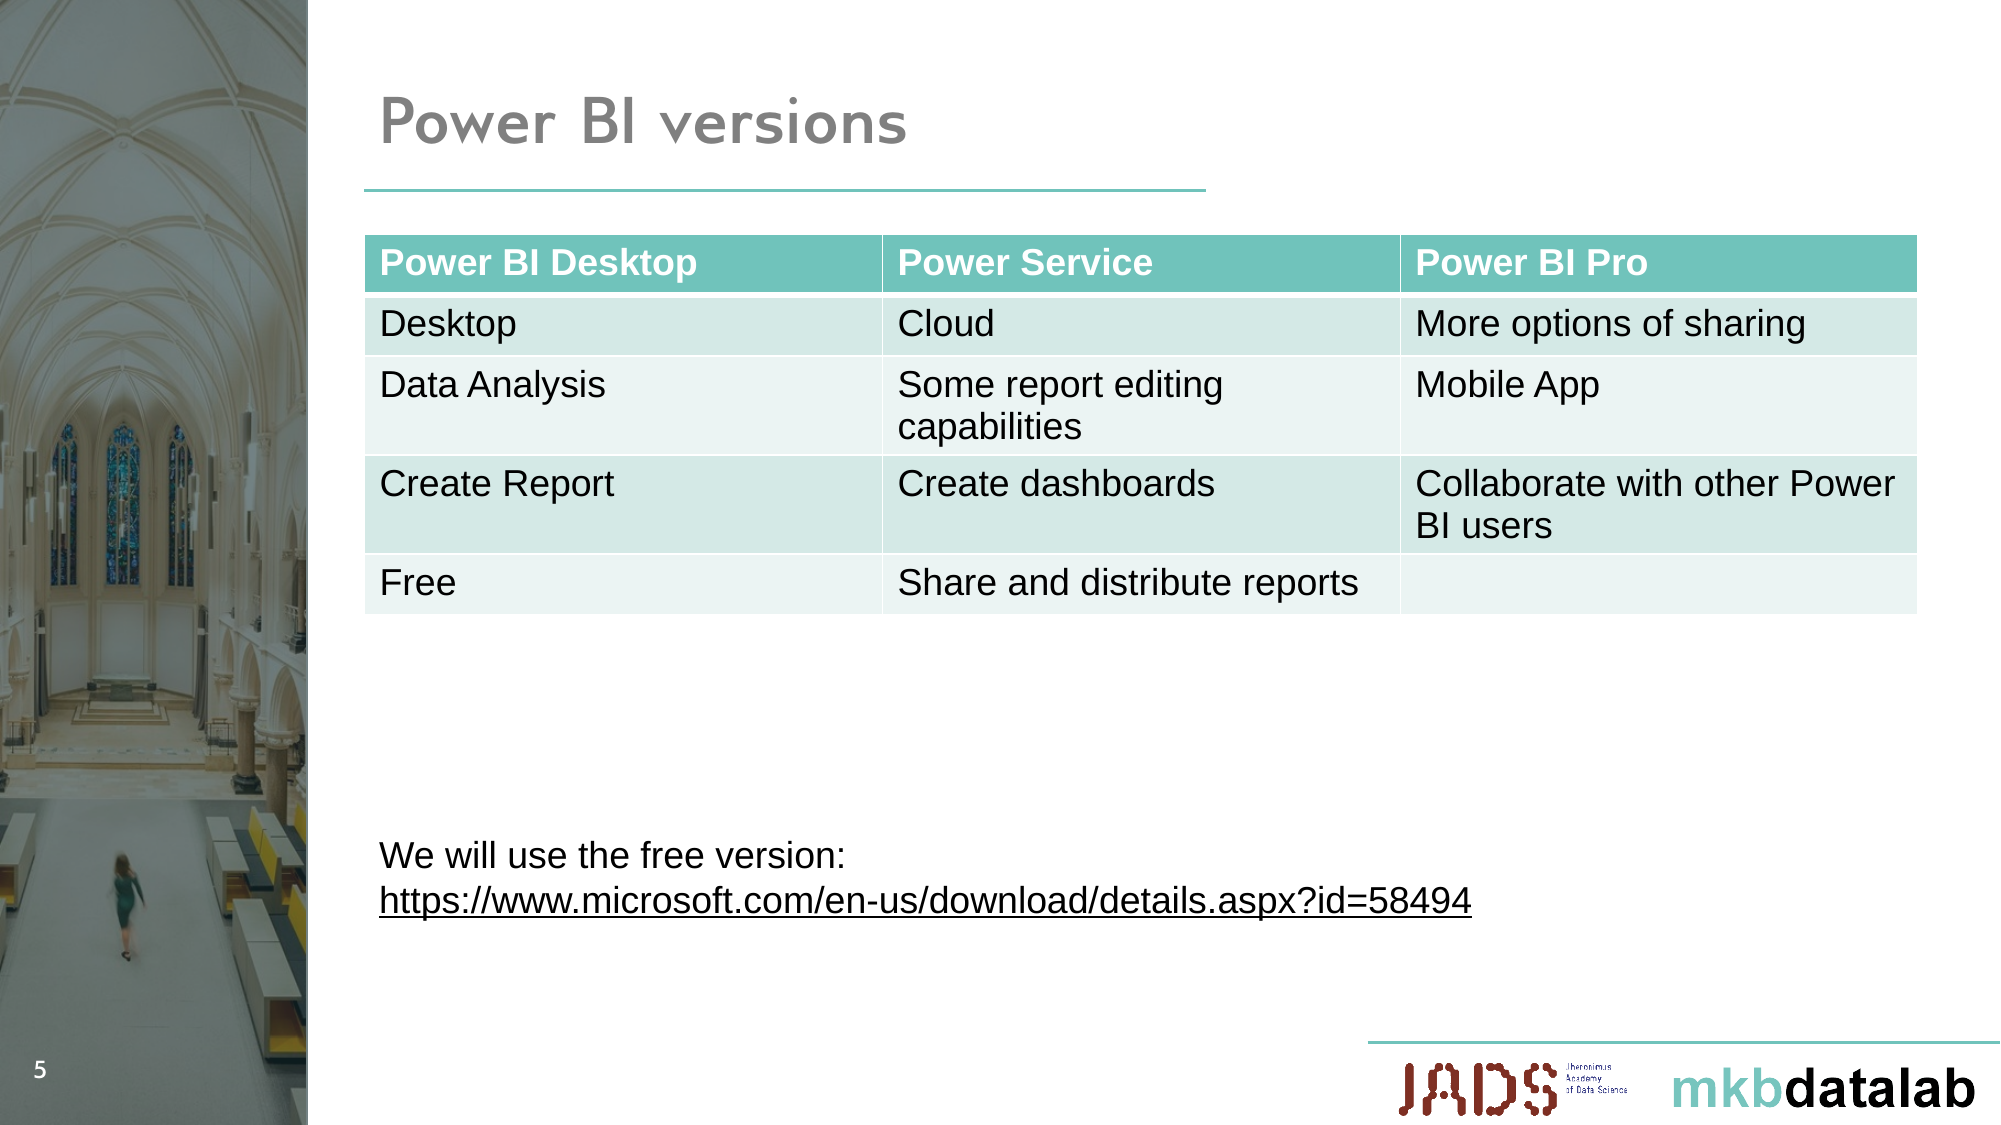

# Power BI versions
| Power BI Desktop | Power Service | Power BI Pro |
| --- | --- | --- |
| Desktop | Cloud | More options of sharing |
| Data Analysis | Some report editing capabilities | Mobile App |
| Create Report | Create dashboards | Collaborate with other Power BI users |
| Free | Share and distribute reports |  |
We will use the free version:
https://www.microsoft.com/en-us/download/details.aspx?id=58494

5